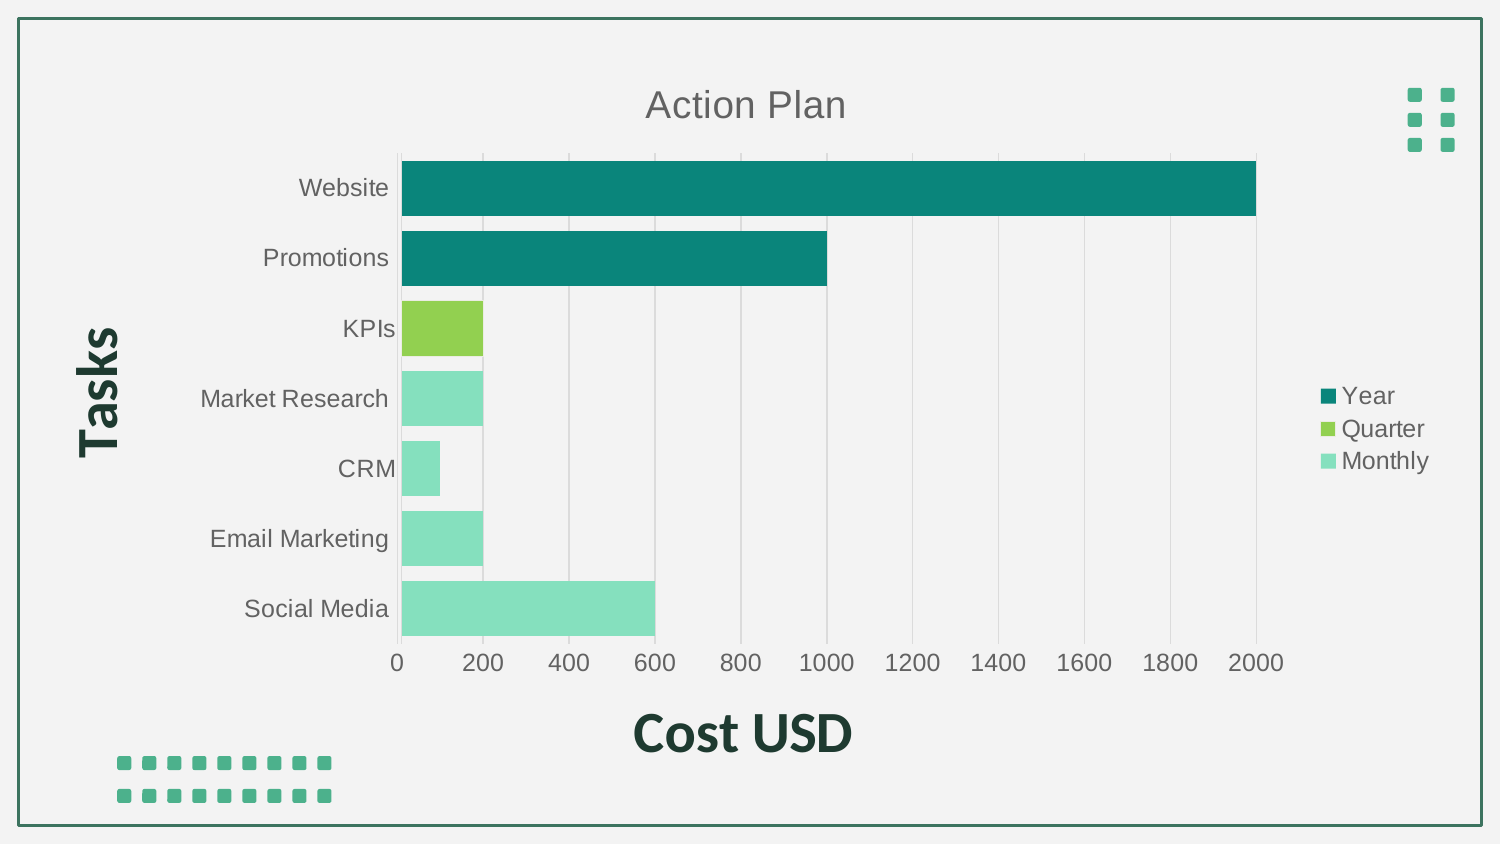

### Chart: Action Plan

| Category | Monthly | Quarter | Year |
|---|---|---|---|
| Social Media  | 600.0 | None | None |
| Email Marketing  | 200.0 | None | None |
| CRM | 100.0 | None | None |
| Market Research  | 200.0 | None | None |
| KPIs | None | 200.0 | None |
| Promotions  | None | None | 1000.0 |
| Website  | None | None | 2000.0 |